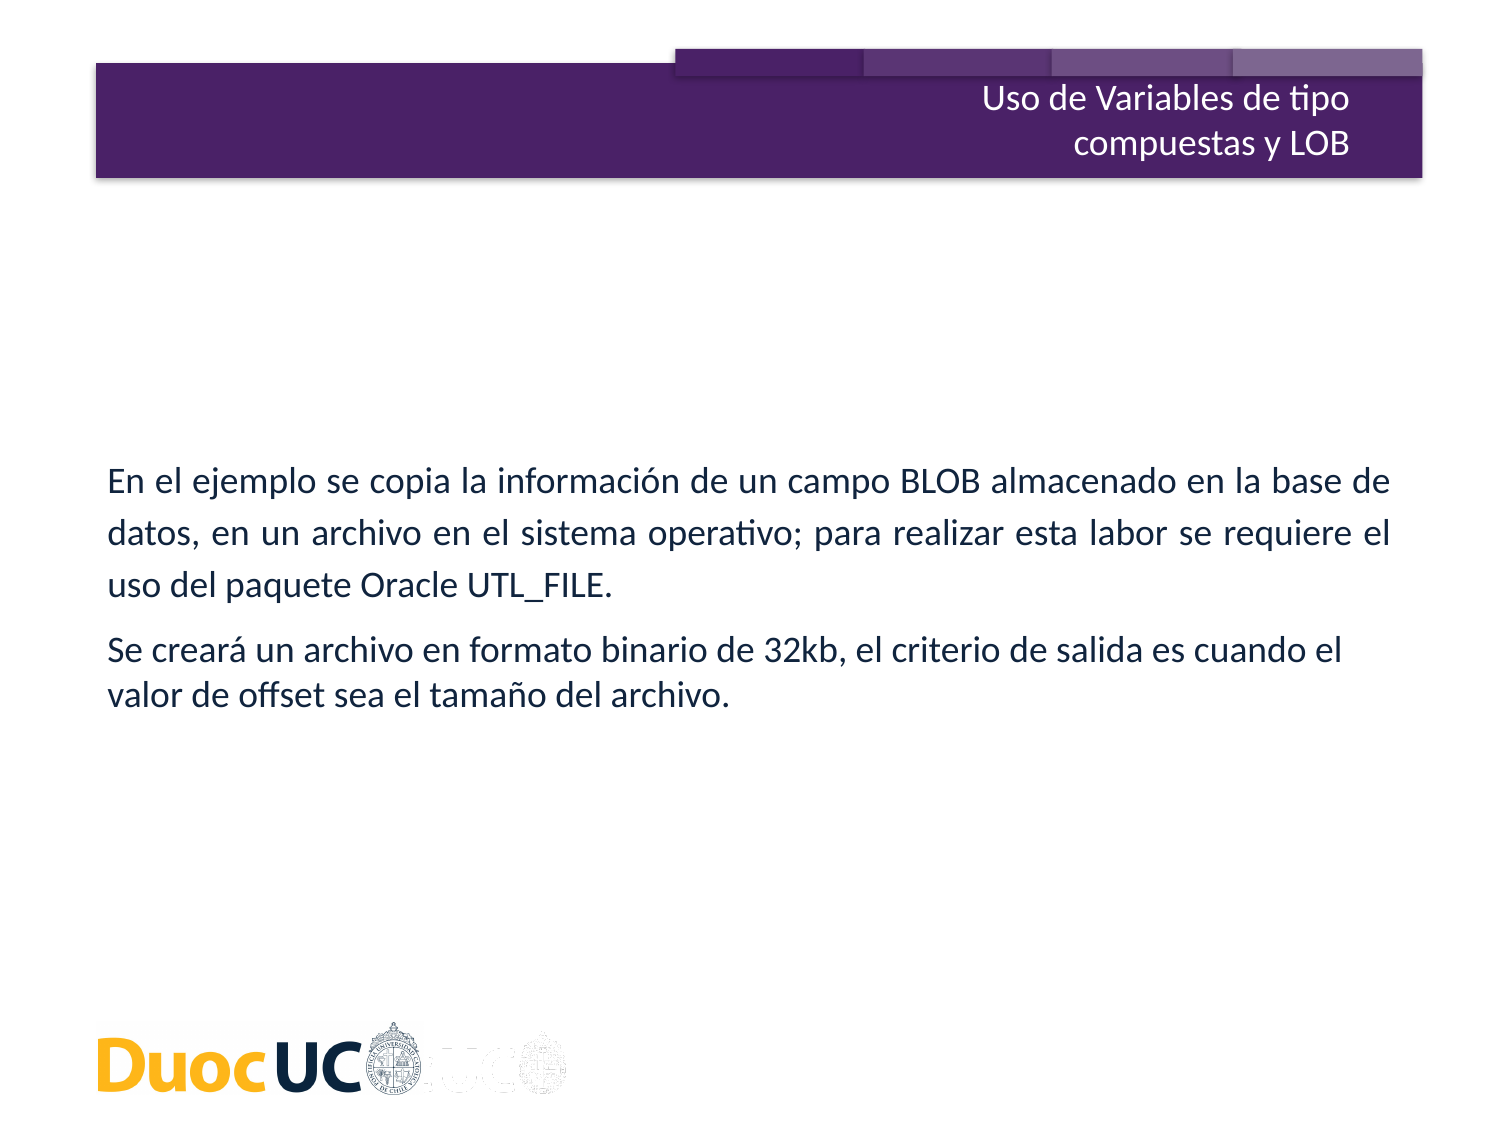

Uso de Variables de tipo compuestas y LOB

En el ejemplo se copia la información de un campo BLOB almacenado en la base de datos, en un archivo en el sistema operativo; para realizar esta labor se requiere el uso del paquete Oracle UTL_FILE.
Se creará un archivo en formato binario de 32kb, el criterio de salida es cuando el valor de offset sea el tamaño del archivo.